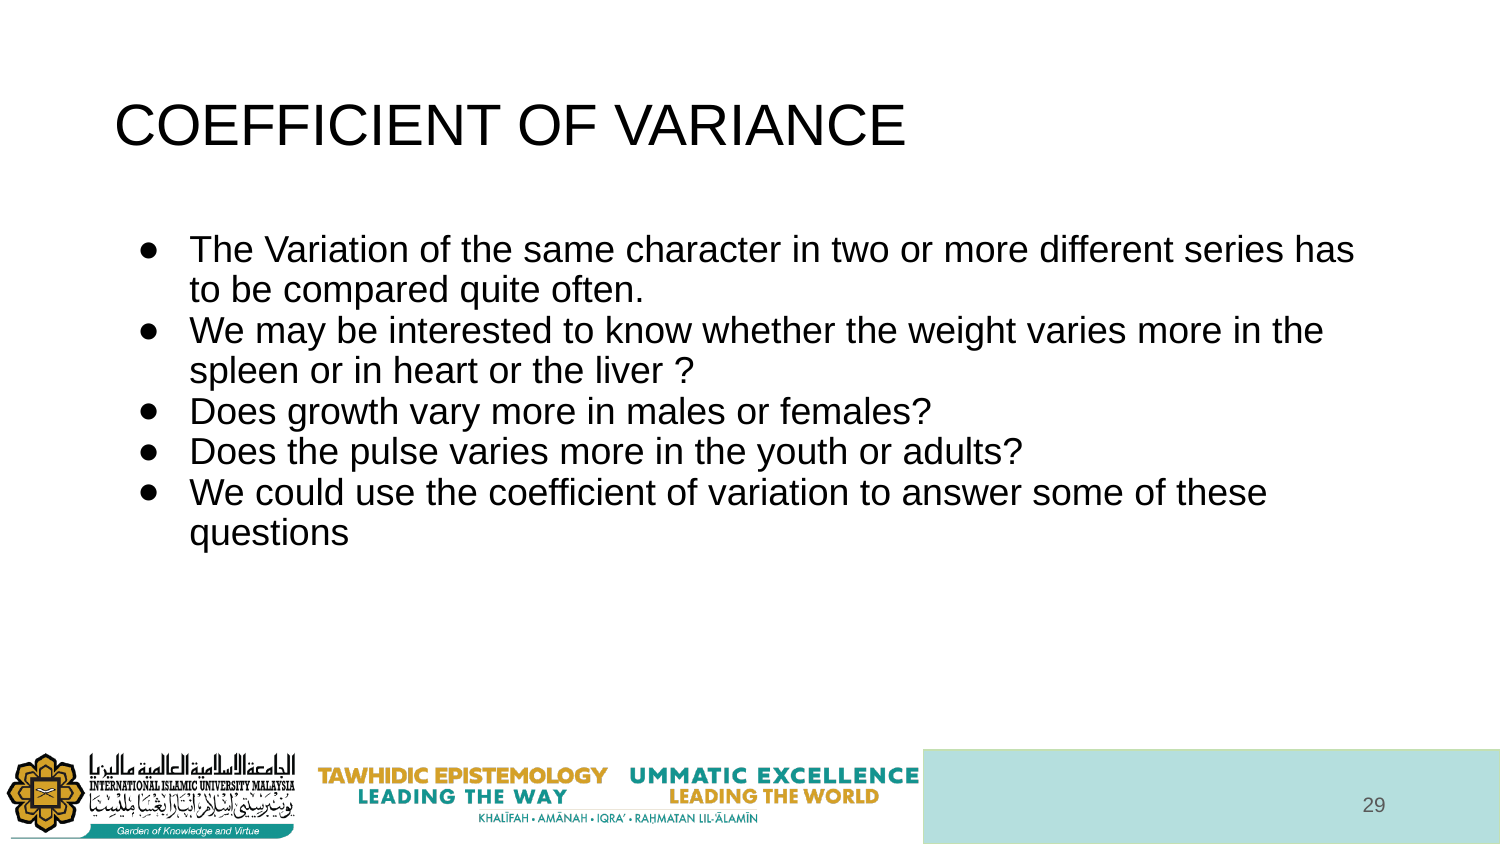

# COEFFICIENT OF VARIANCE
The Variation of the same character in two or more different series has to be compared quite often.
We may be interested to know whether the weight varies more in the spleen or in heart or the liver ?
Does growth vary more in males or females?
Does the pulse varies more in the youth or adults?
We could use the coefficient of variation to answer some of these questions

29